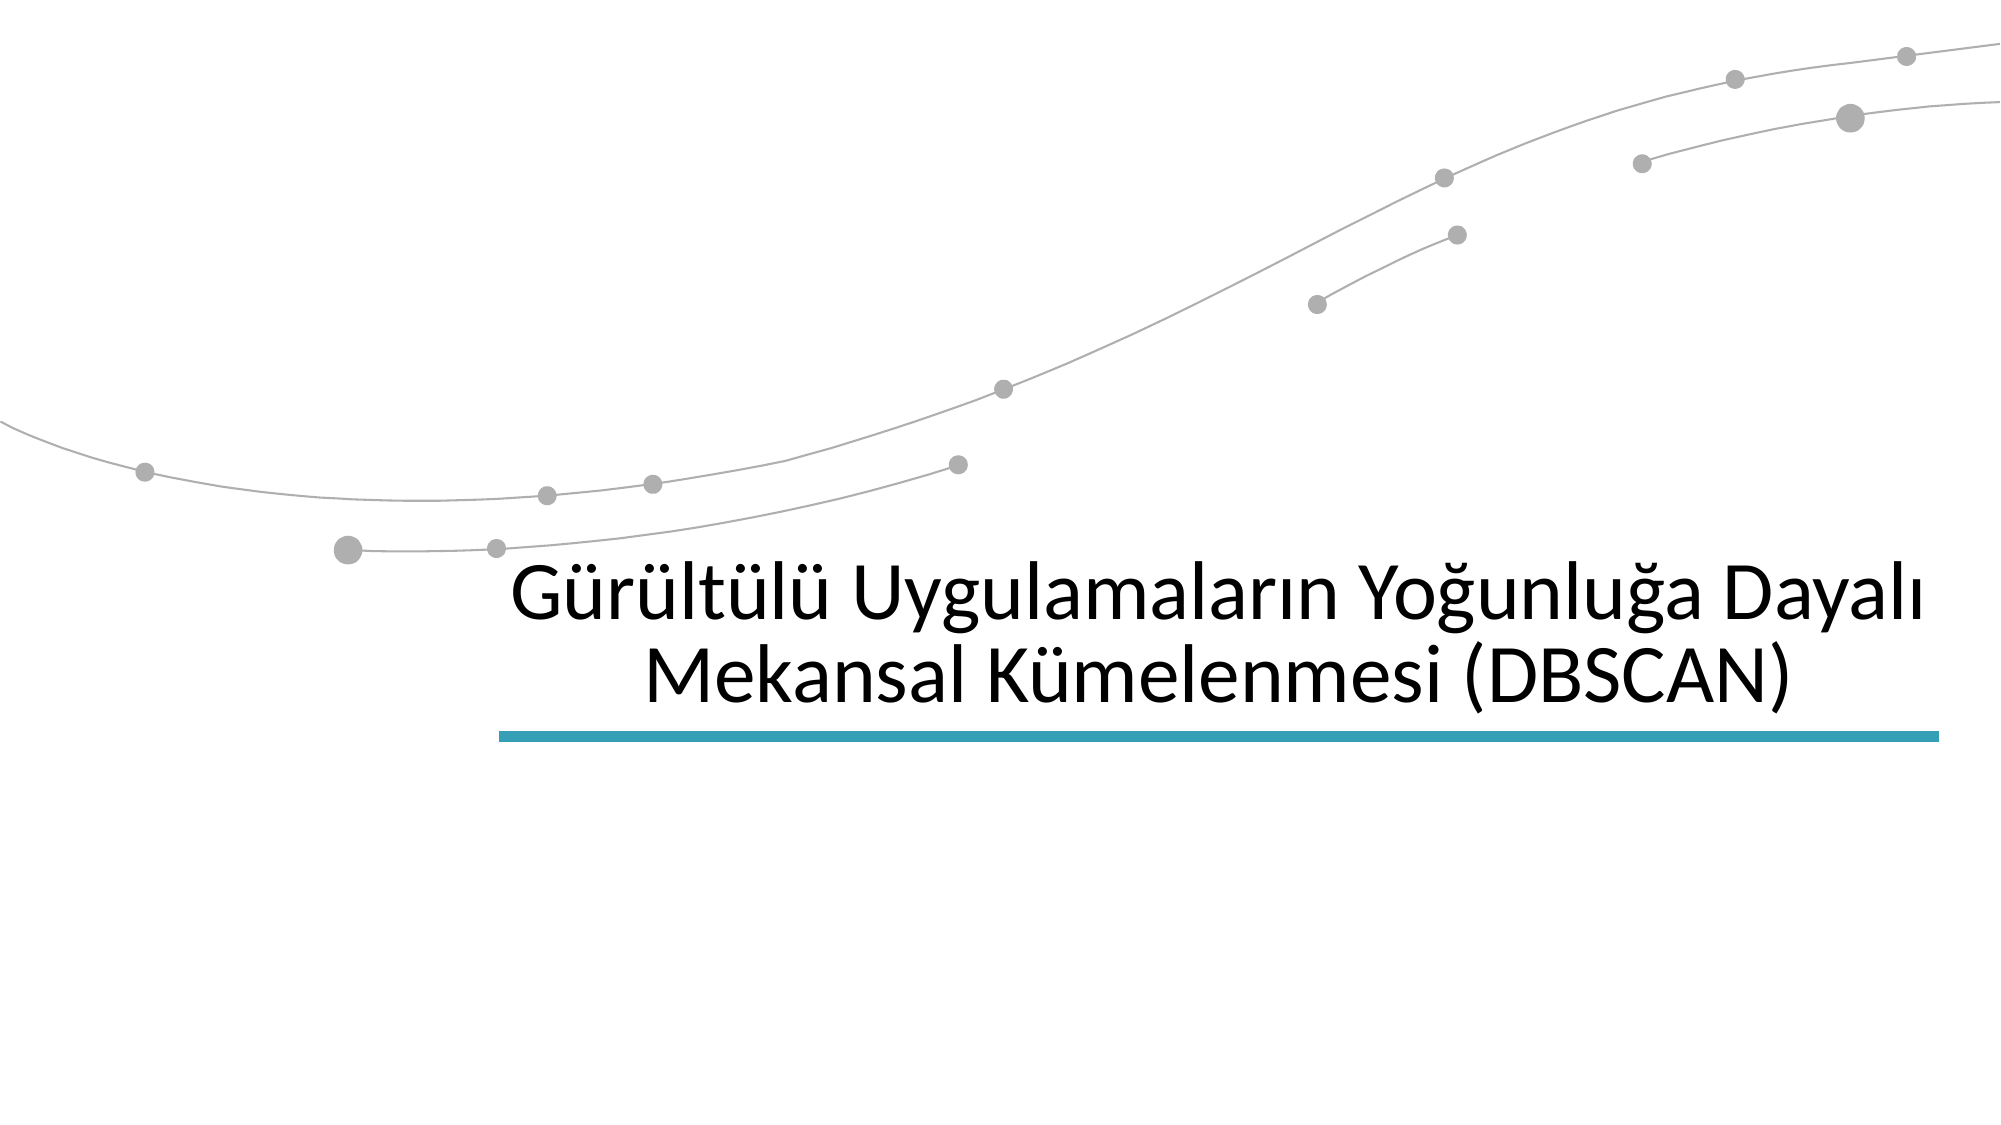

| Gürültülü Uygulamaların Yoğunluğa Dayalı Mekansal Kümelenmesi (DBSCAN) |
| --- |